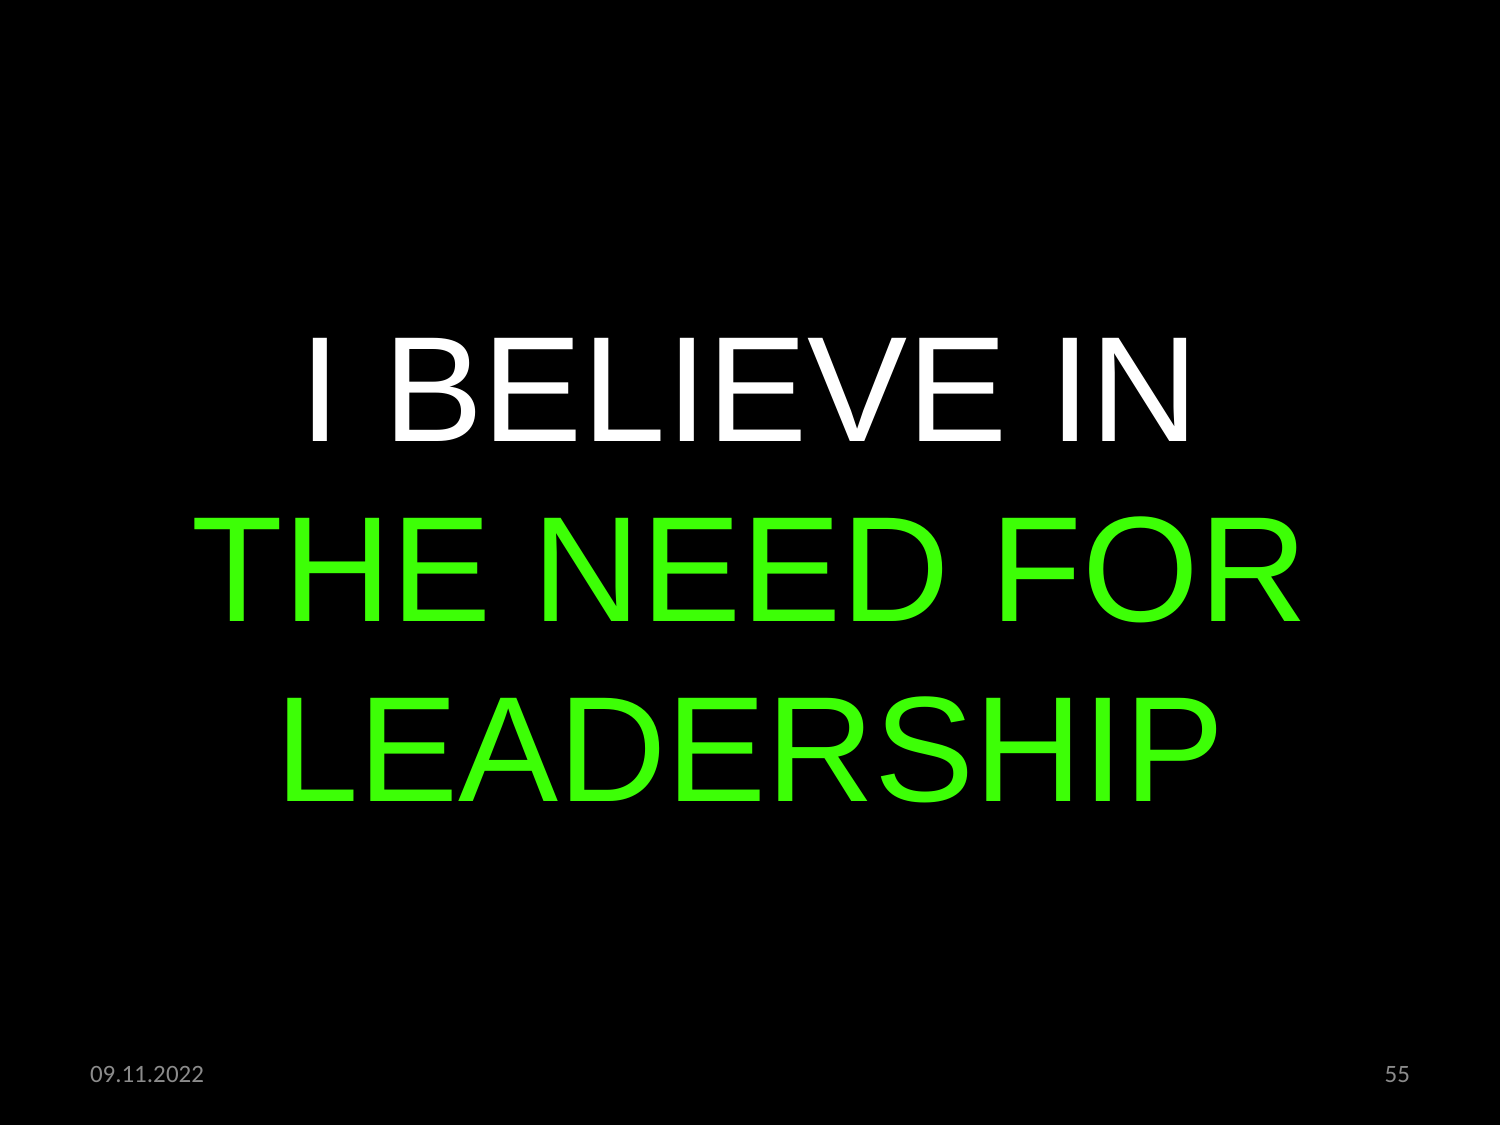

I BELIEVE IN
THE NEED FOR LEADERSHIP
09.11.2022
55